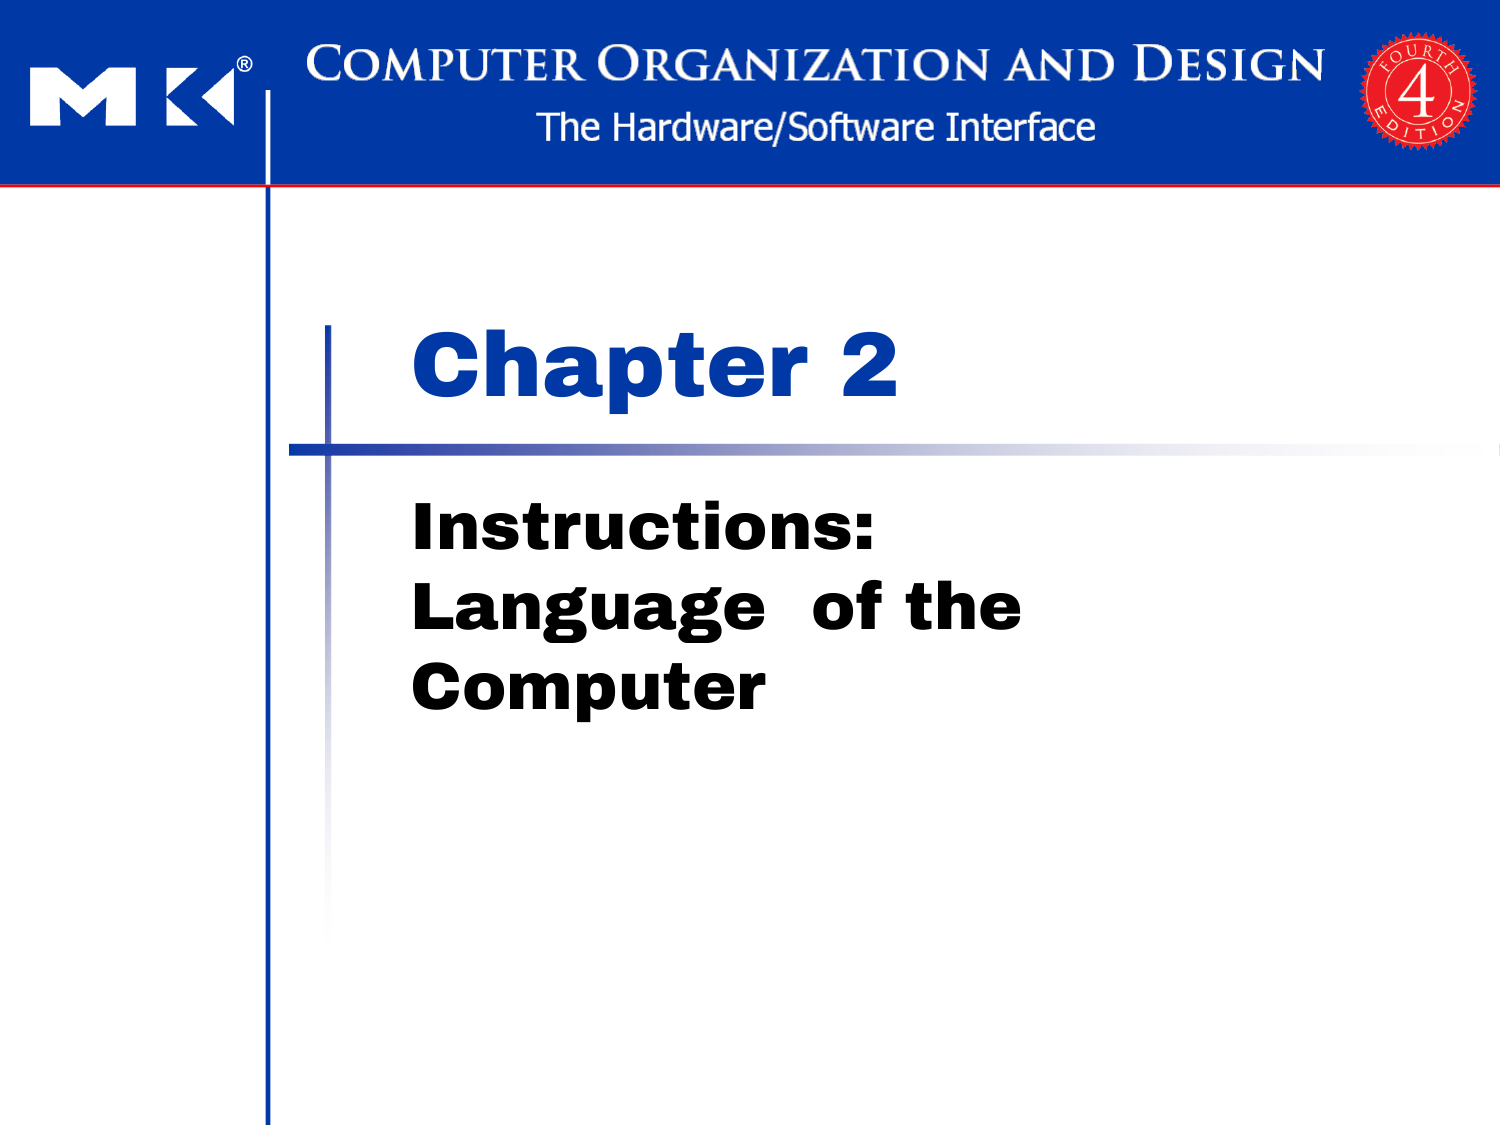

Chapter 2
Instructions: Language  of the Computer